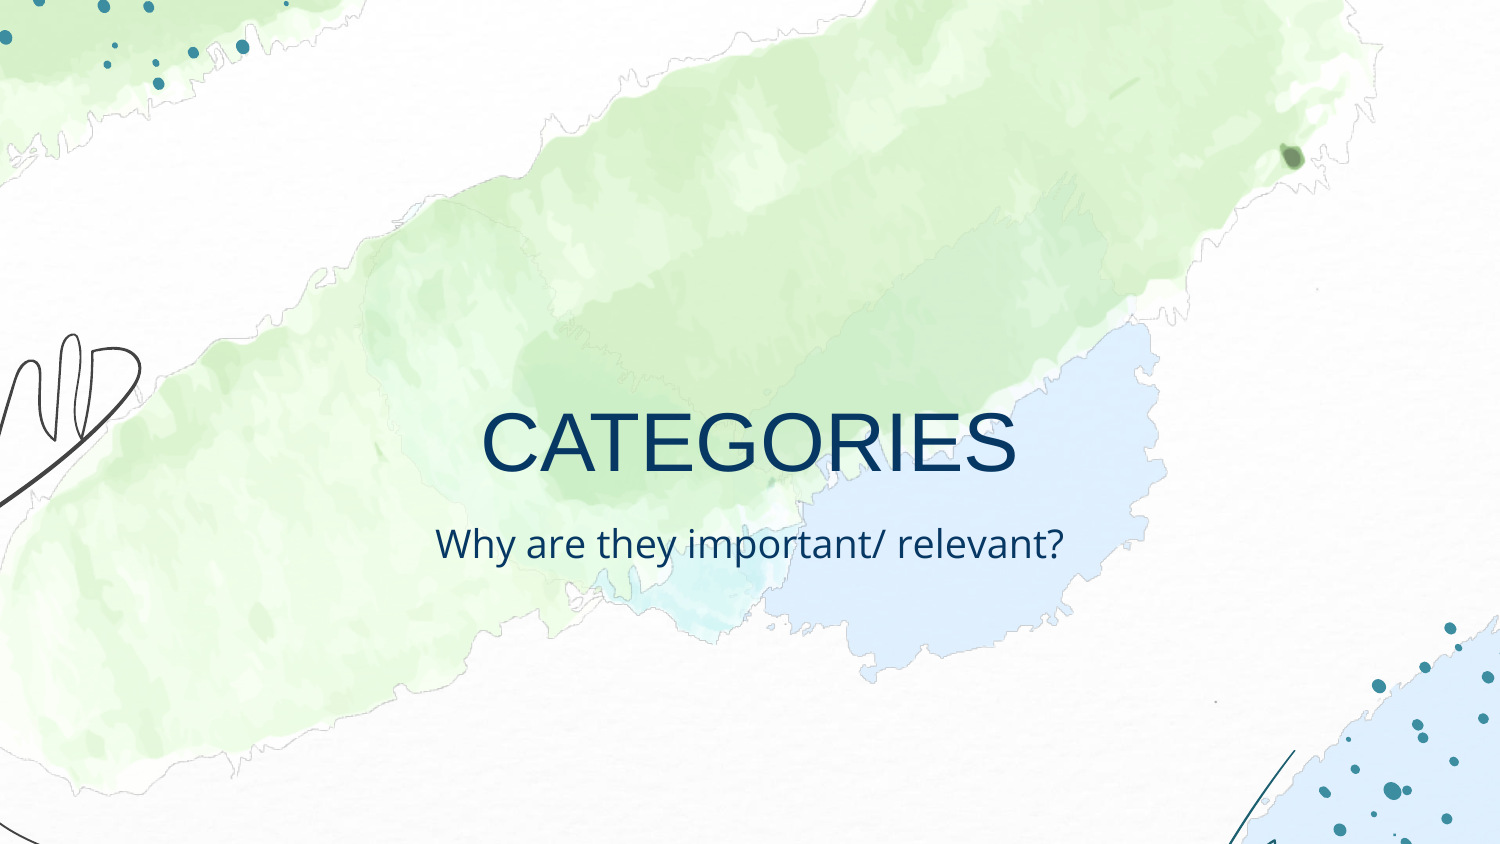

# CATEGORIES
Why are they important/ relevant?